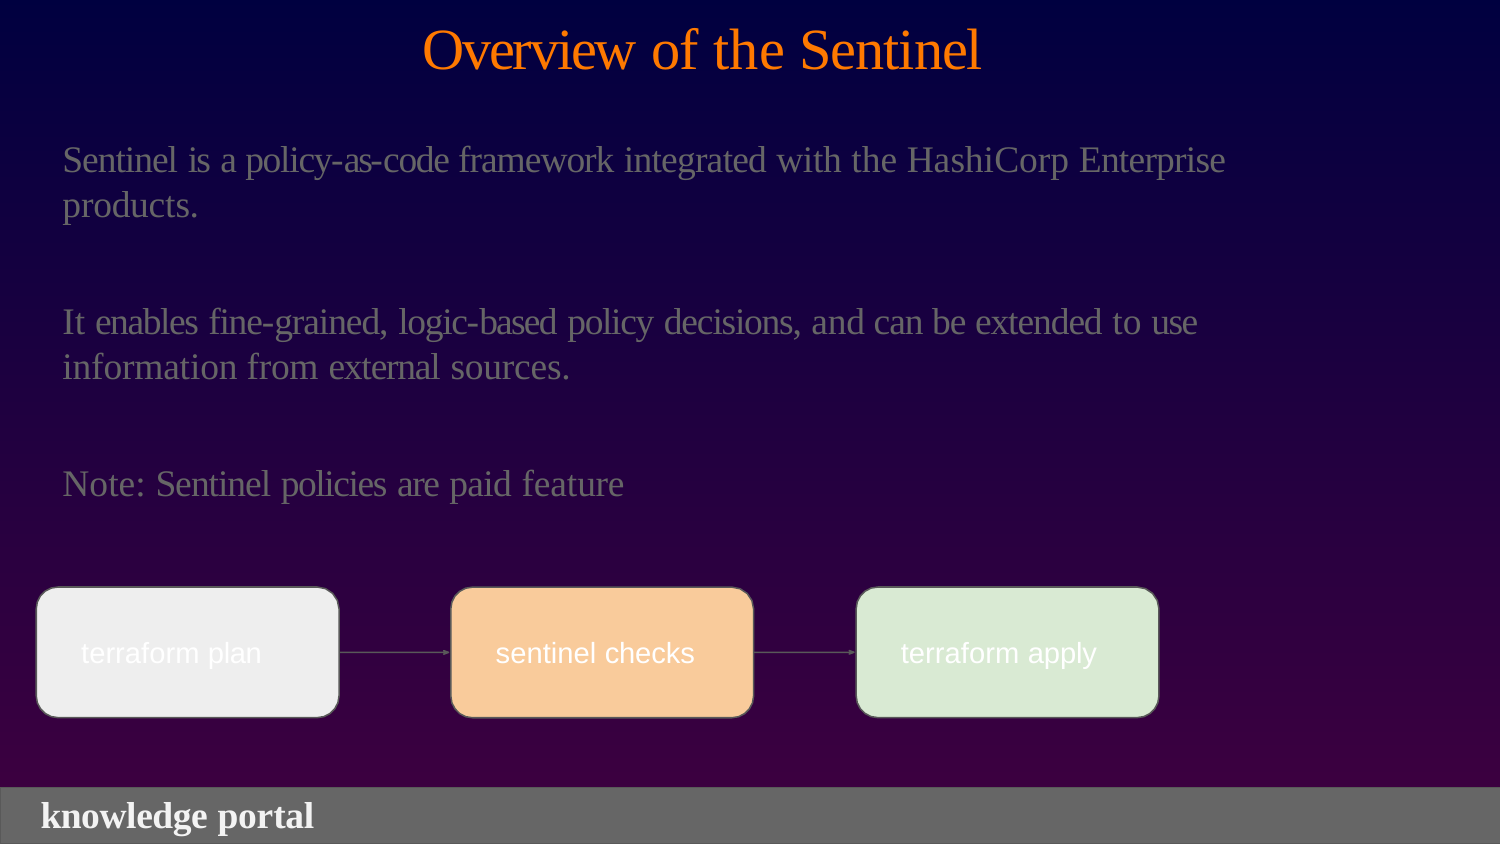

# Overview of the Sentinel
Sentinel is a policy-as-code framework integrated with the HashiCorp Enterprise products.

It enables fine-grained, logic-based policy decisions, and can be extended to use information from external sources.

Note: Sentinel policies are paid feature

terraform plan
terraform apply
sentinel checks

knowledge portal